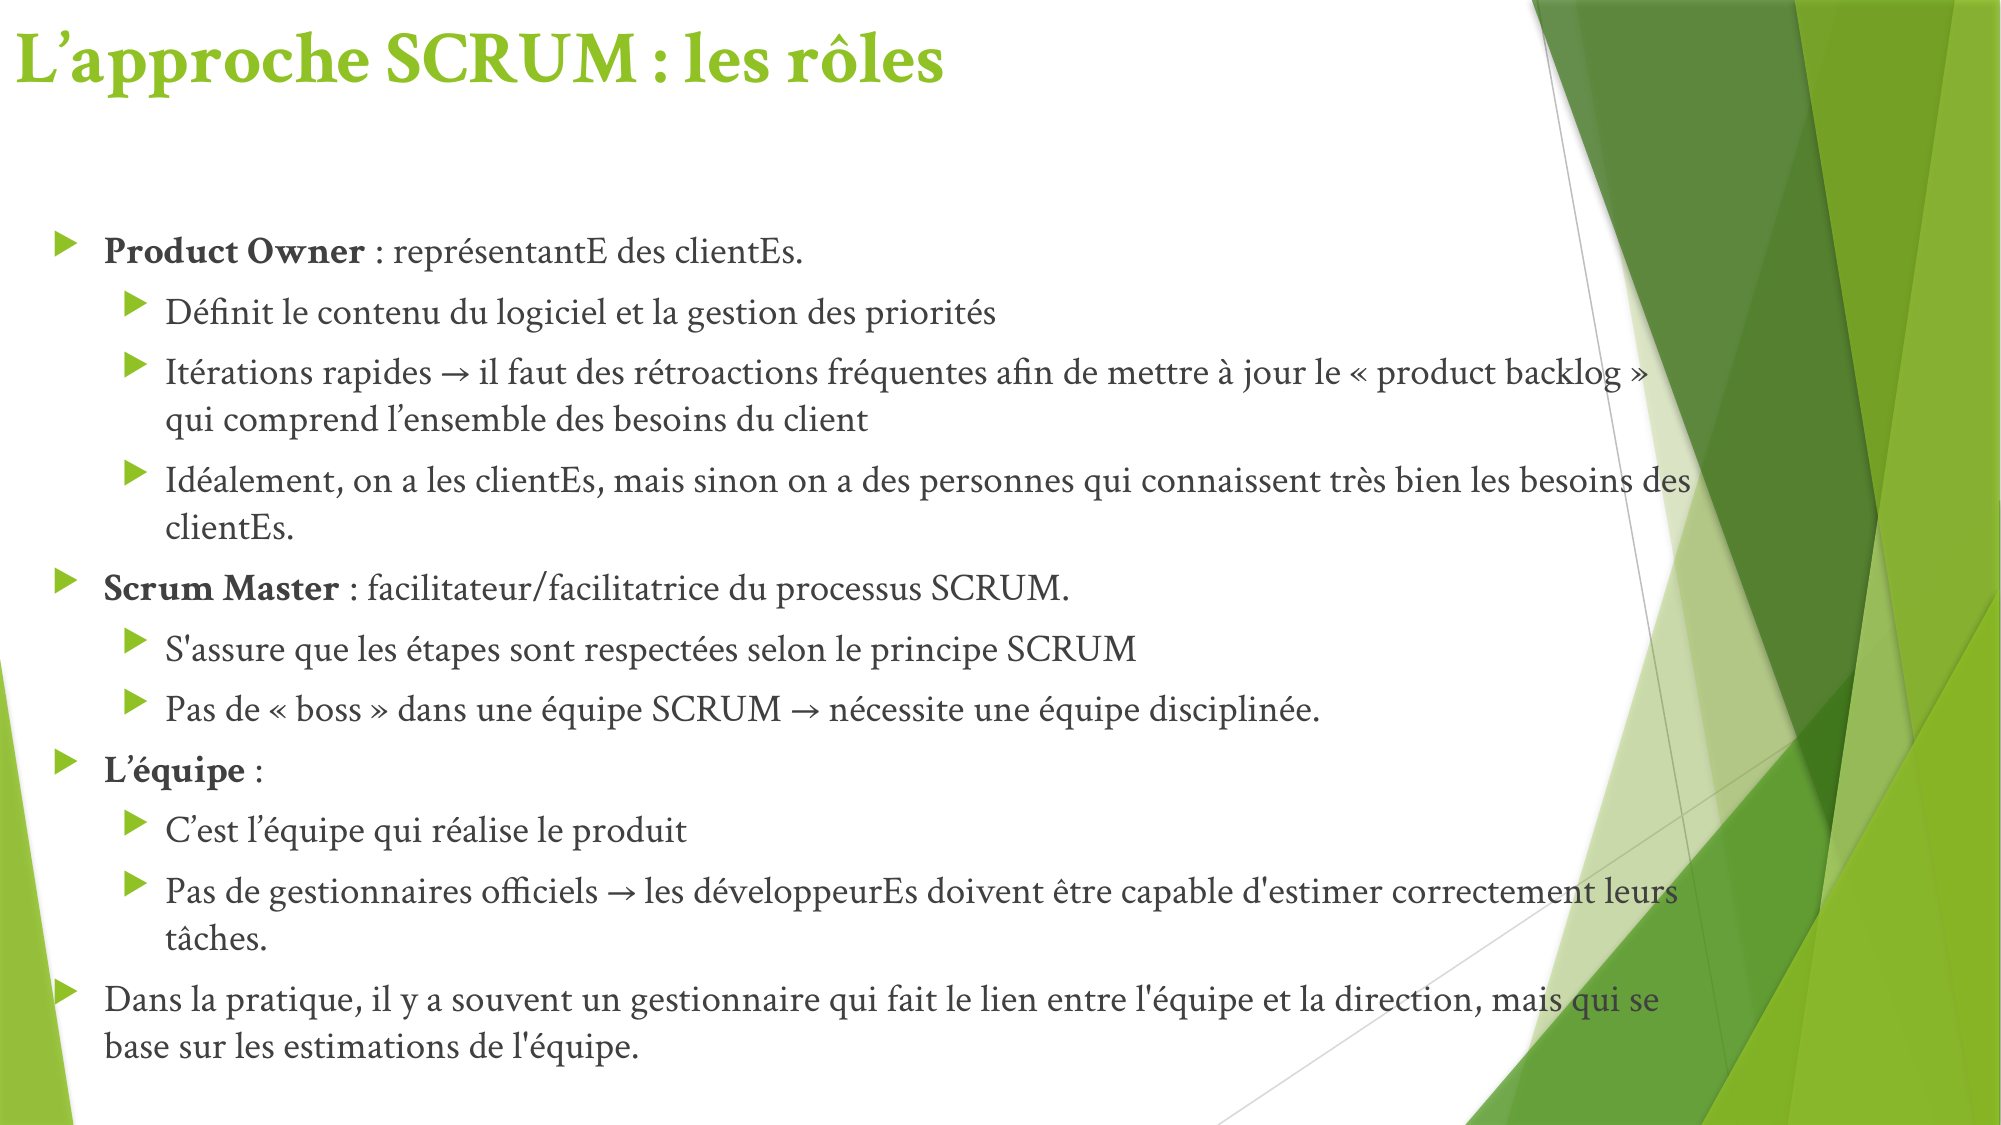

# L’approche SCRUM : les rôles
Product Owner : représentantE des clientEs.
Définit le contenu du logiciel et la gestion des priorités
Itérations rapides → il faut des rétroactions fréquentes afin de mettre à jour le « product backlog » qui comprend l’ensemble des besoins du client
Idéalement, on a les clientEs, mais sinon on a des personnes qui connaissent très bien les besoins des clientEs.
Scrum Master : facilitateur/facilitatrice du processus SCRUM.
S'assure que les étapes sont respectées selon le principe SCRUM
Pas de « boss » dans une équipe SCRUM → nécessite une équipe disciplinée.
L’équipe :
C’est l’équipe qui réalise le produit
Pas de gestionnaires officiels → les développeurEs doivent être capable d'estimer correctement leurs tâches.
Dans la pratique, il y a souvent un gestionnaire qui fait le lien entre l'équipe et la direction, mais qui se base sur les estimations de l'équipe.